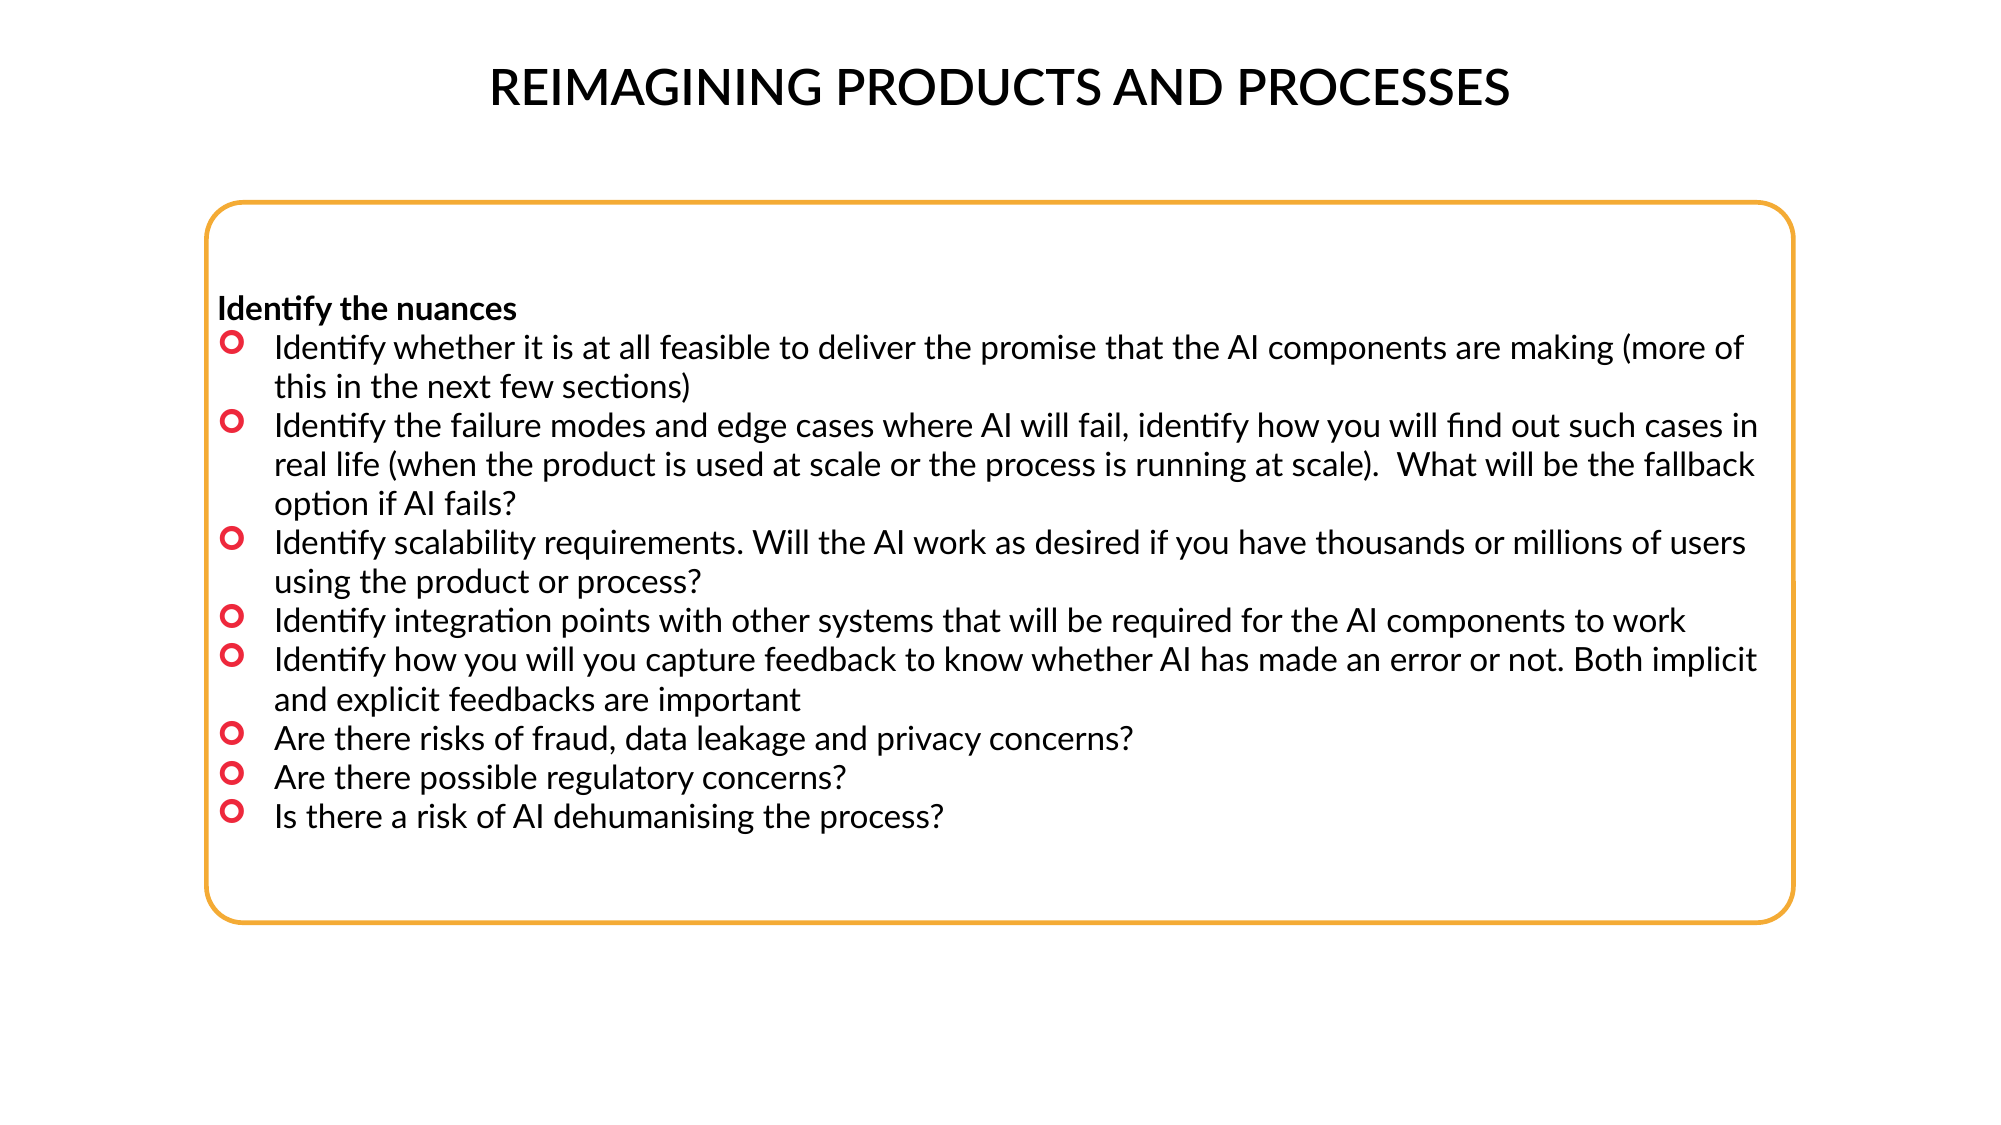

REIMAGINING PRODUCTS AND PROCESSES
Identify the nuances
Identify whether it is at all feasible to deliver the promise that the AI components are making (more of this in the next few sections)
Identify the failure modes and edge cases where AI will fail, identify how you will find out such cases in real life (when the product is used at scale or the process is running at scale).  What will be the fallback option if AI fails?
Identify scalability requirements. Will the AI work as desired if you have thousands or millions of users using the product or process?
Identify integration points with other systems that will be required for the AI components to work
Identify how you will you capture feedback to know whether AI has made an error or not. Both implicit and explicit feedbacks are important
Are there risks of fraud, data leakage and privacy concerns?
Are there possible regulatory concerns?
Is there a risk of AI dehumanising the process?